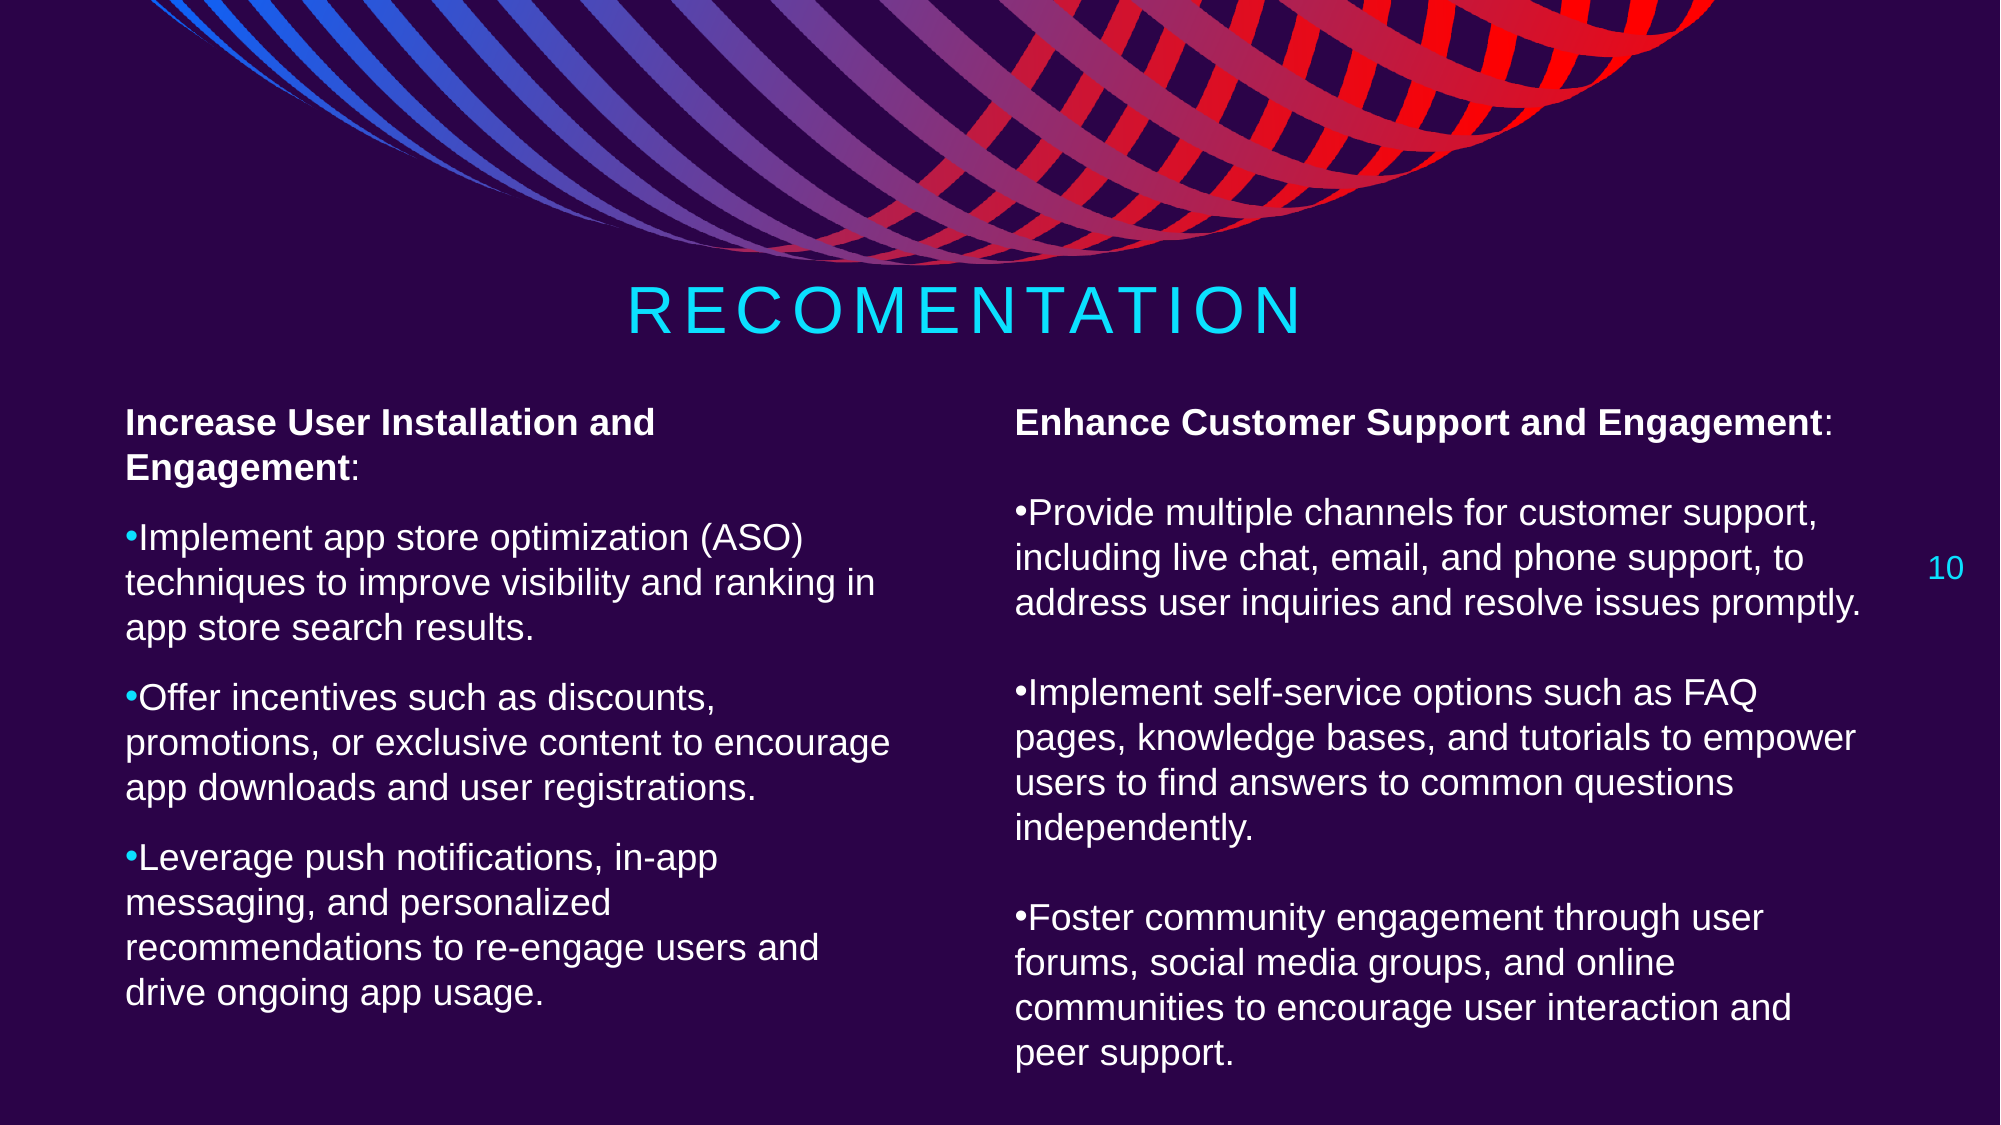

# RECOMENTATION
Increase User Installation and Engagement:
Implement app store optimization (ASO) techniques to improve visibility and ranking in app store search results.
Offer incentives such as discounts, promotions, or exclusive content to encourage app downloads and user registrations.
Leverage push notifications, in-app messaging, and personalized recommendations to re-engage users and drive ongoing app usage.

Enhance Customer Support and Engagement:

Provide multiple channels for customer support, including live chat, email, and phone support, to address user inquiries and resolve issues promptly.

Implement self-service options such as FAQ pages, knowledge bases, and tutorials to empower users to find answers to common questions independently.

Foster community engagement through user forums, social media groups, and online communities to encourage user interaction and peer support.

10